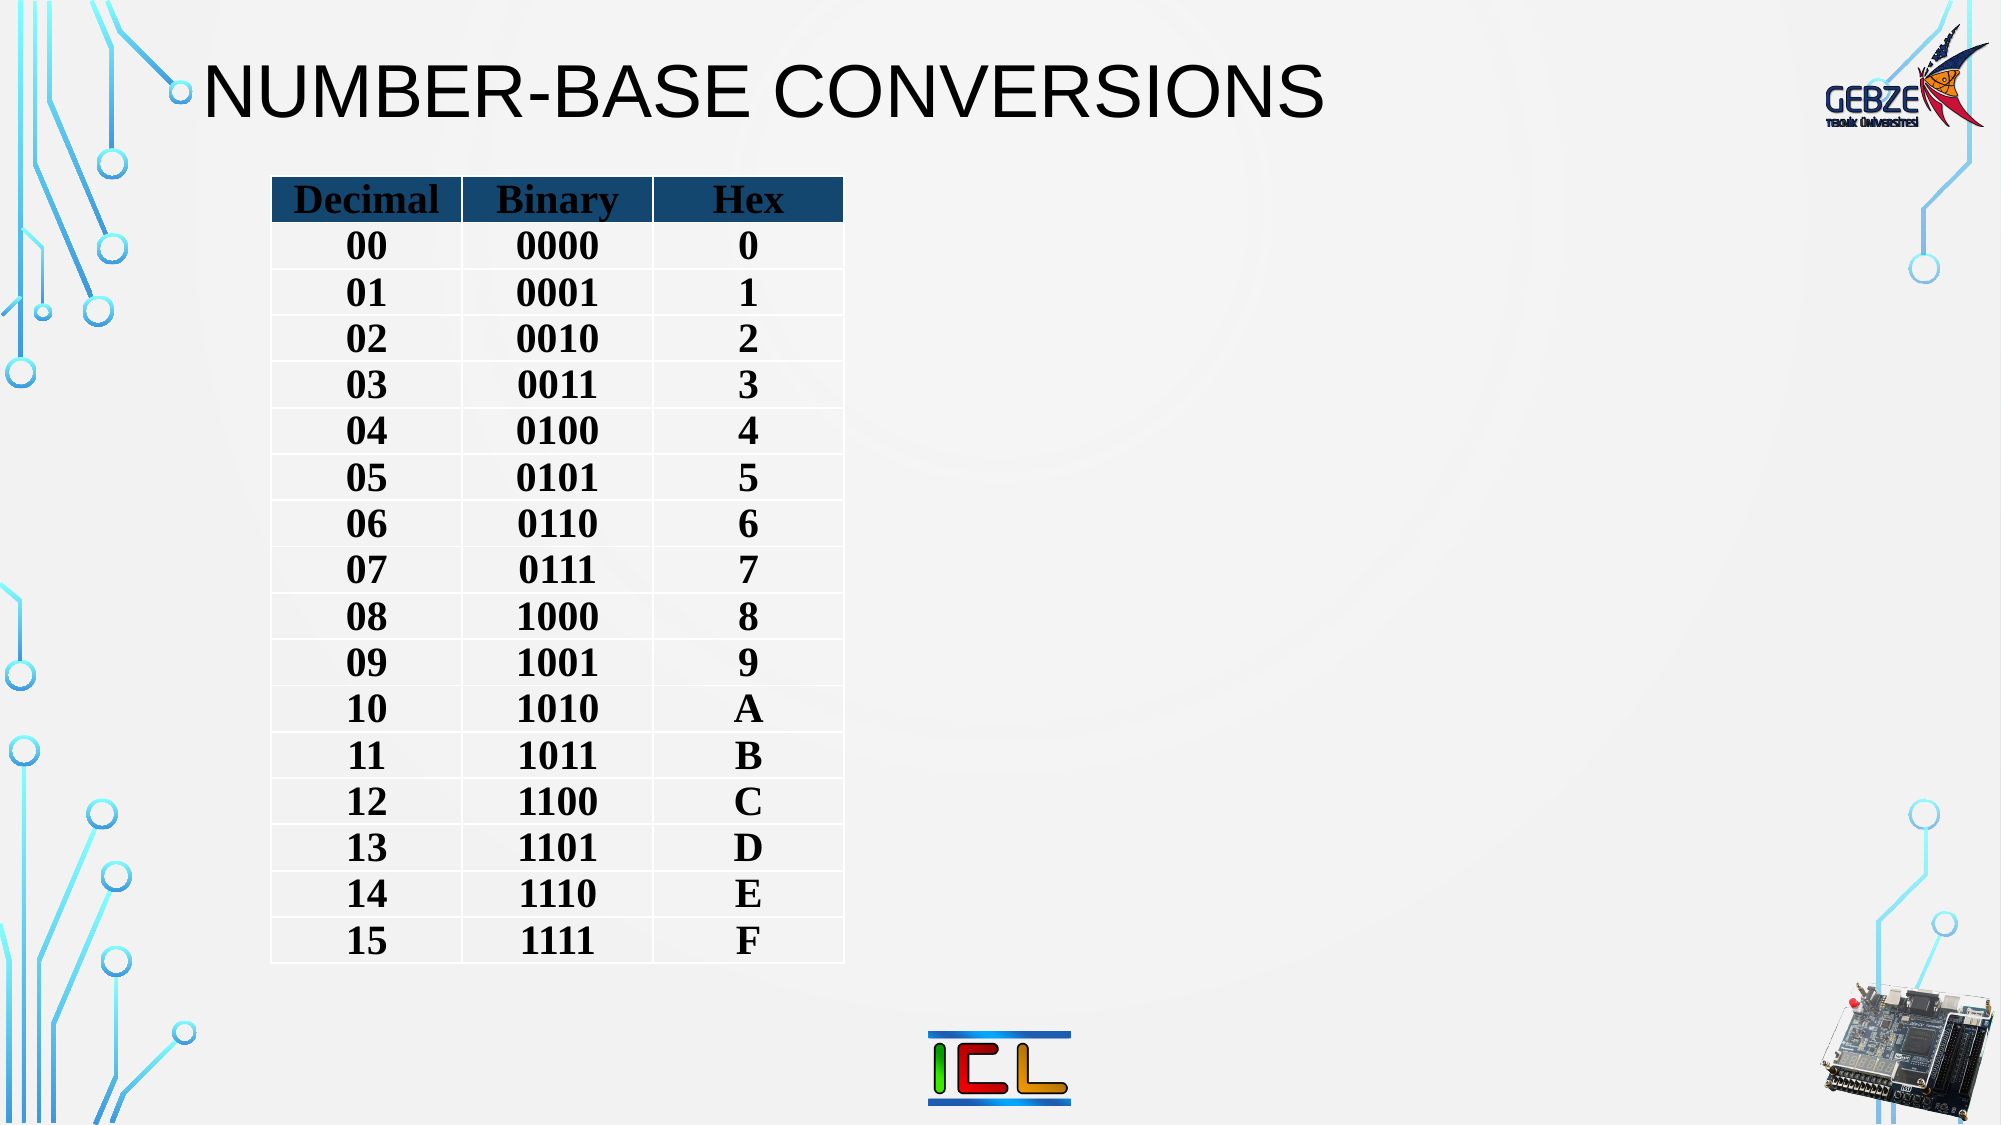

# Number-base Conversions
| Decimal | Binary | Hex |
| --- | --- | --- |
| 00 | 0000 | 0 |
| 01 | 0001 | 1 |
| 02 | 0010 | 2 |
| 03 | 0011 | 3 |
| 04 | 0100 | 4 |
| 05 | 0101 | 5 |
| 06 | 0110 | 6 |
| 07 | 0111 | 7 |
| 08 | 1000 | 8 |
| 09 | 1001 | 9 |
| 10 | 1010 | A |
| 11 | 1011 | B |
| 12 | 1100 | C |
| 13 | 1101 | D |
| 14 | 1110 | E |
| 15 | 1111 | F |